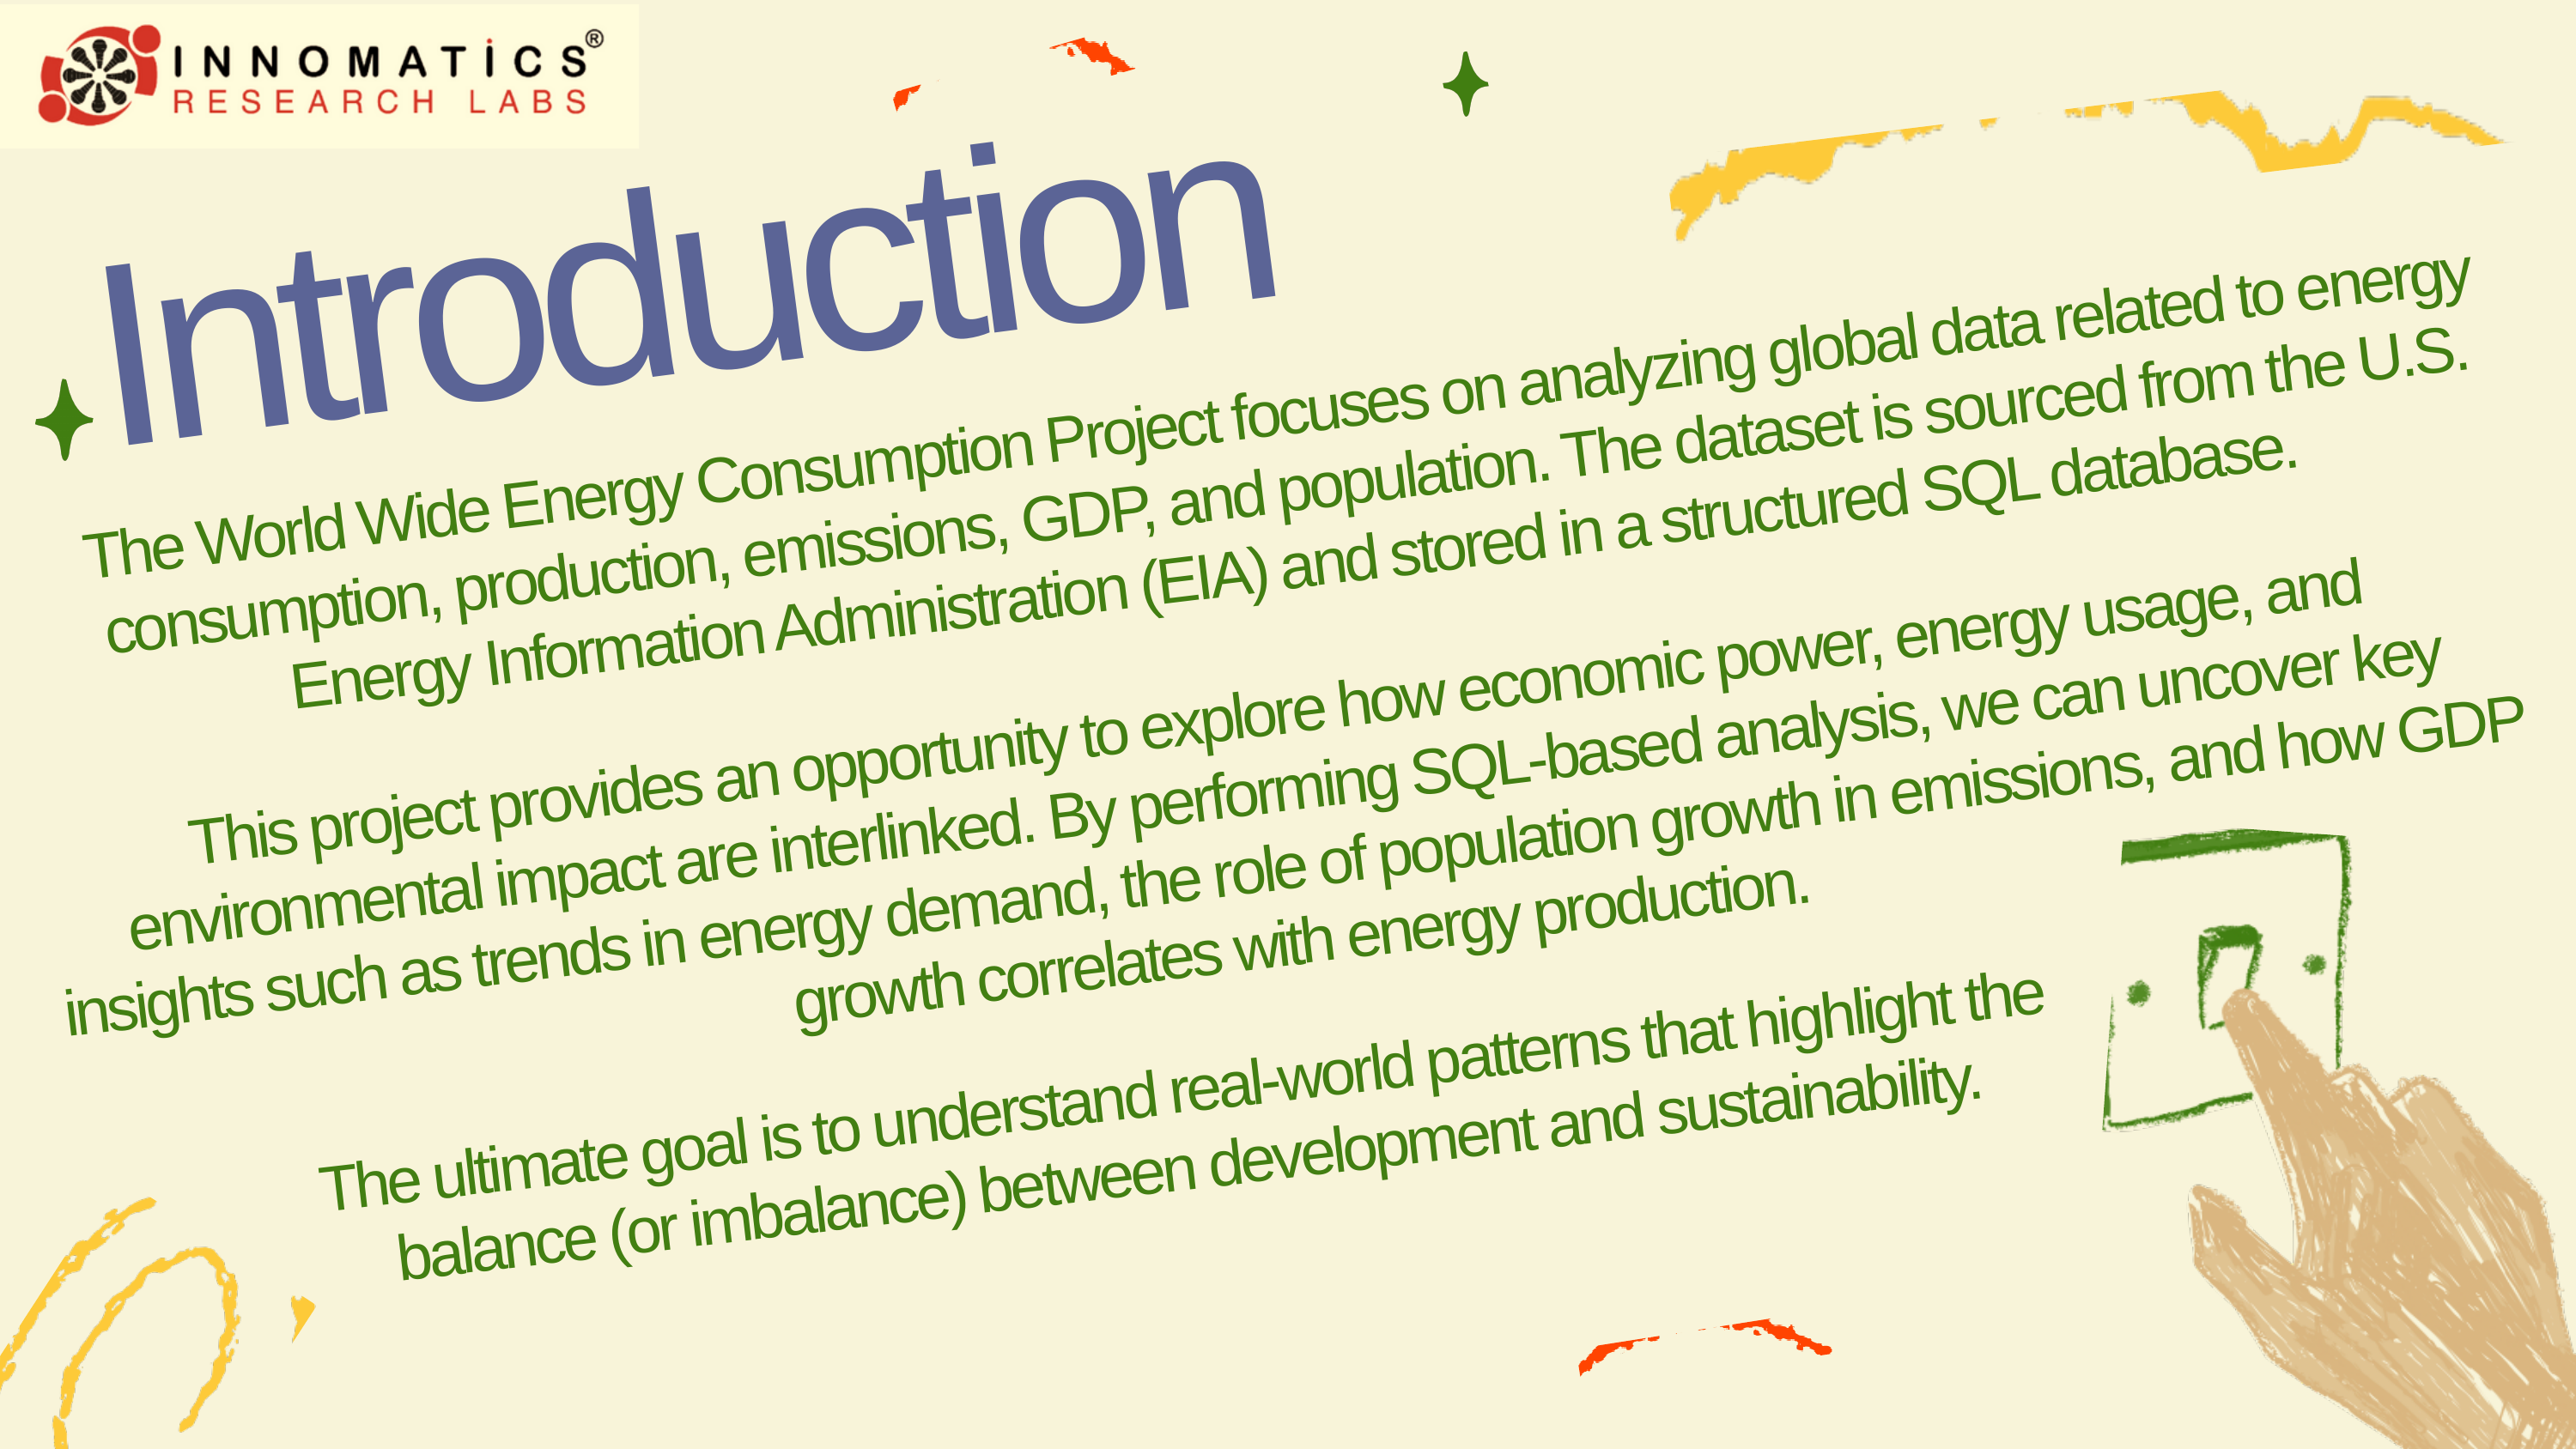

Introduction

The World Wide Energy Consumption Project focuses on analyzing global data related to energy consumption, production, emissions, GDP, and population. The dataset is sourced from the U.S. Energy Information Administration (EIA) and stored in a structured SQL database.

This project provides an opportunity to explore how economic power, energy usage, and environmental impact are interlinked. By performing SQL-based analysis, we can uncover key insights such as trends in energy demand, the role of population growth in emissions, and how GDP growth correlates with energy production.

The ultimate goal is to understand real-world patterns that highlight the balance (or imbalance) between development and sustainability.